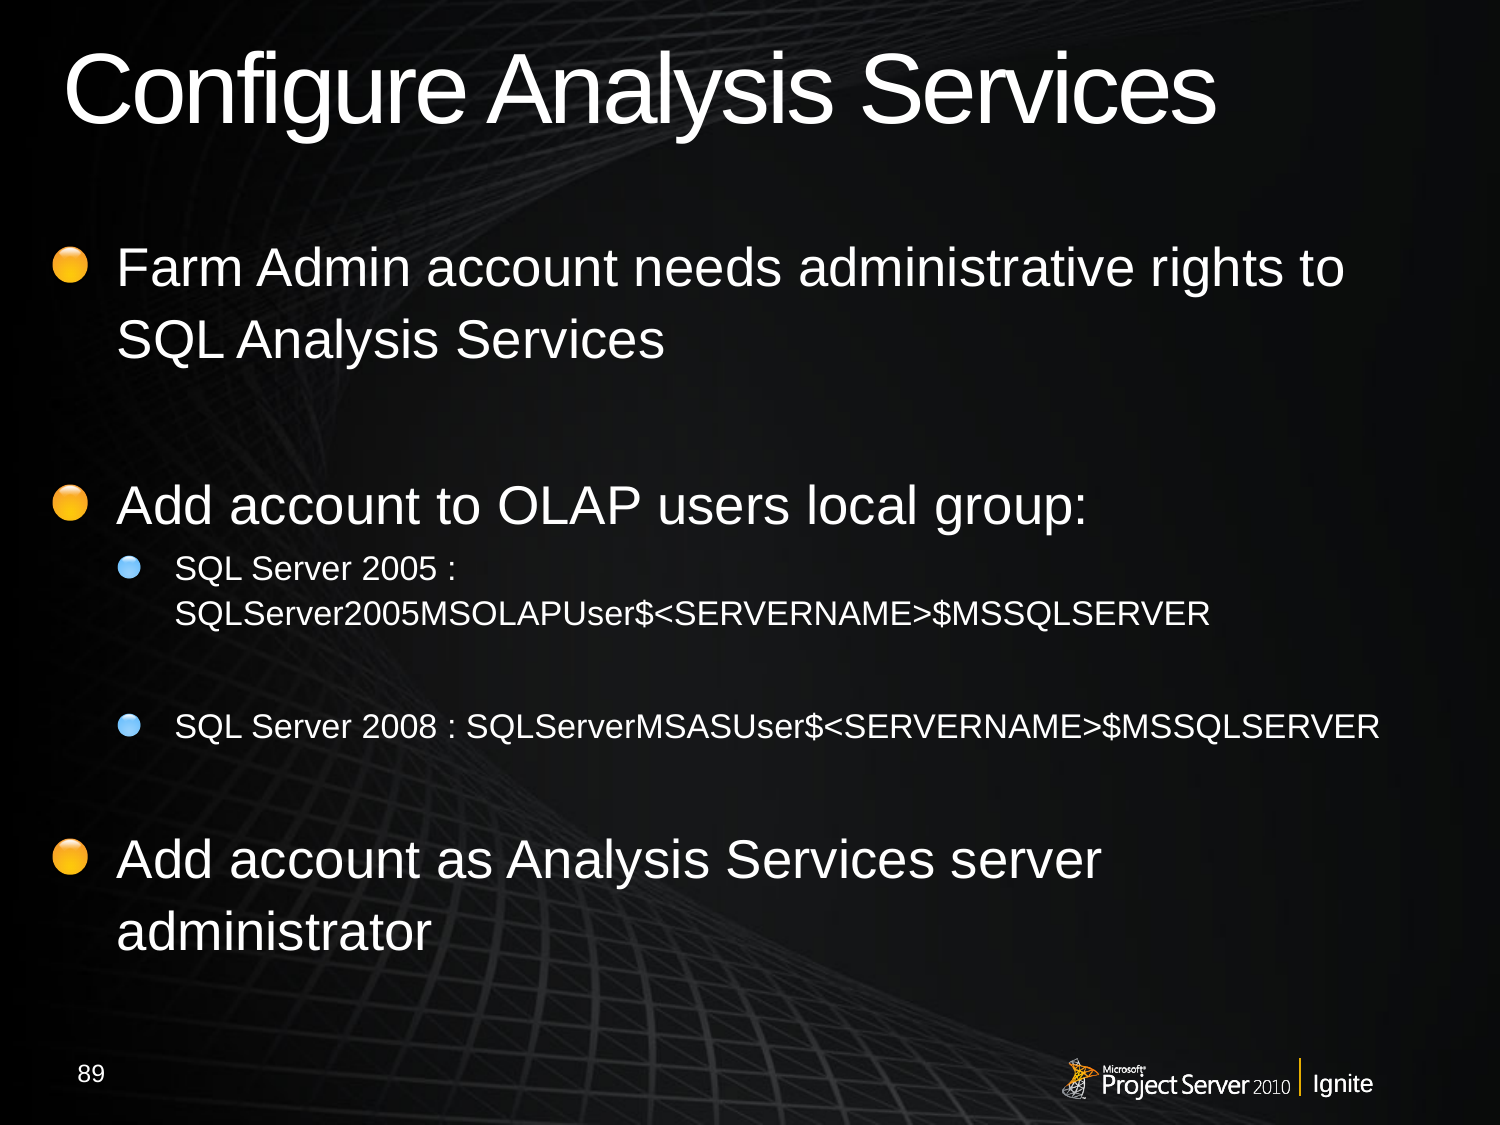

# Configure Analysis Services
Farm Admin account needs administrative rights to SQL Analysis Services

Add account to OLAP users local group:
SQL Server 2005 : SQLServer2005MSOLAPUser$<SERVERNAME>$MSSQLSERVER

SQL Server 2008 : SQLServerMSASUser$<SERVERNAME>$MSSQLSERVER

Add account as Analysis Services server administrator
89